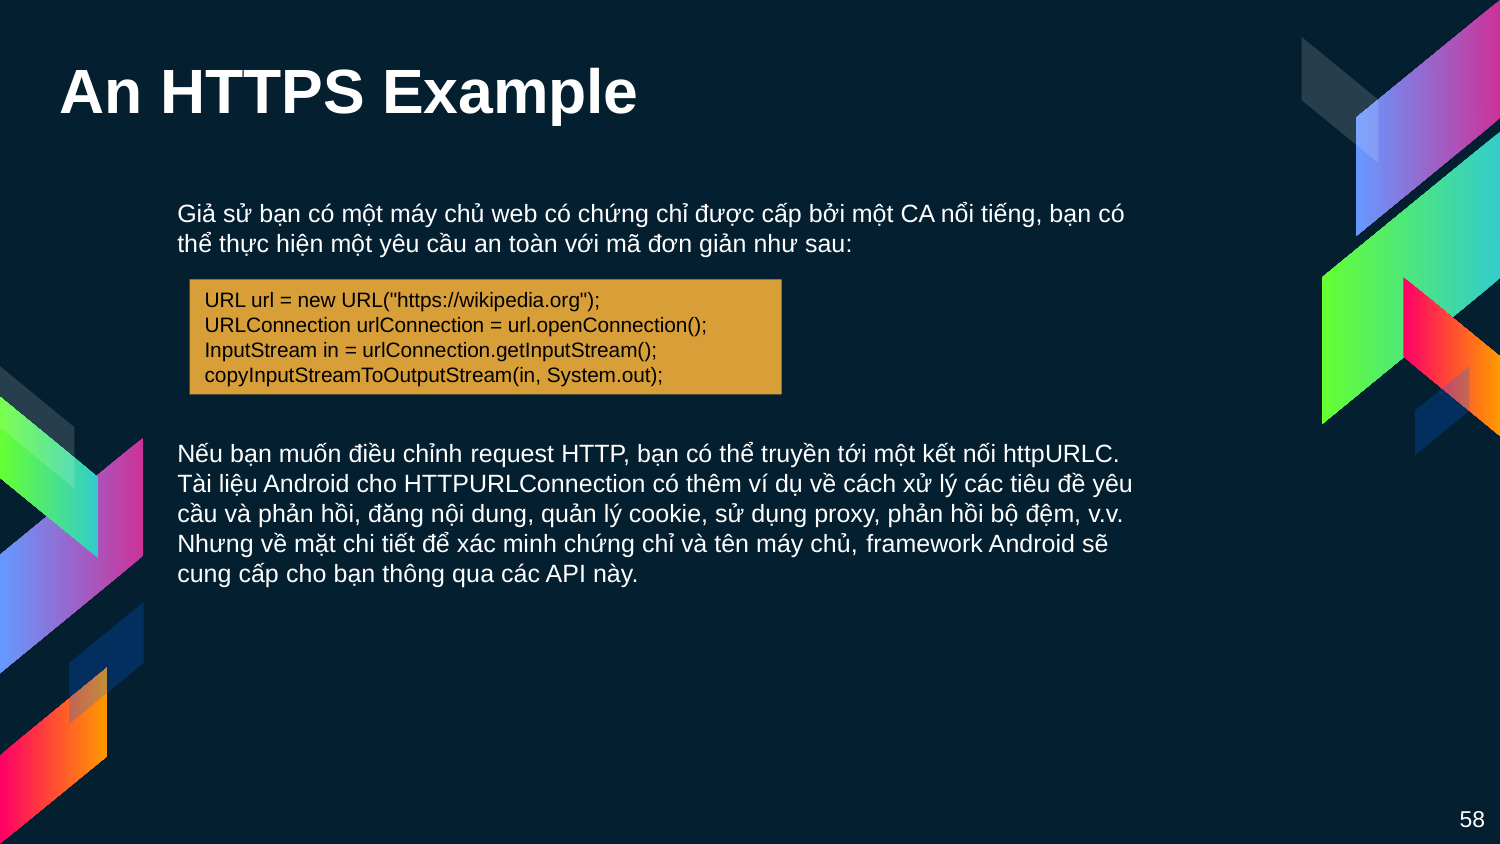

An HTTPS Example
Giả sử bạn có một máy chủ web có chứng chỉ được cấp bởi một CA nổi tiếng, bạn có thể thực hiện một yêu cầu an toàn với mã đơn giản như sau:

Nếu bạn muốn điều chỉnh request HTTP, bạn có thể truyền tới một kết nối httpURLC. Tài liệu Android cho HTTPURLConnection có thêm ví dụ về cách xử lý các tiêu đề yêu cầu và phản hồi, đăng nội dung, quản lý cookie, sử dụng proxy, phản hồi bộ đệm, v.v. Nhưng về mặt chi tiết để xác minh chứng chỉ và tên máy chủ, framework Android sẽ cung cấp cho bạn thông qua các API này.
URL url = new URL("https://wikipedia.org");
URLConnection urlConnection = url.openConnection();
InputStream in = urlConnection.getInputStream();
copyInputStreamToOutputStream(in, System.out);
58